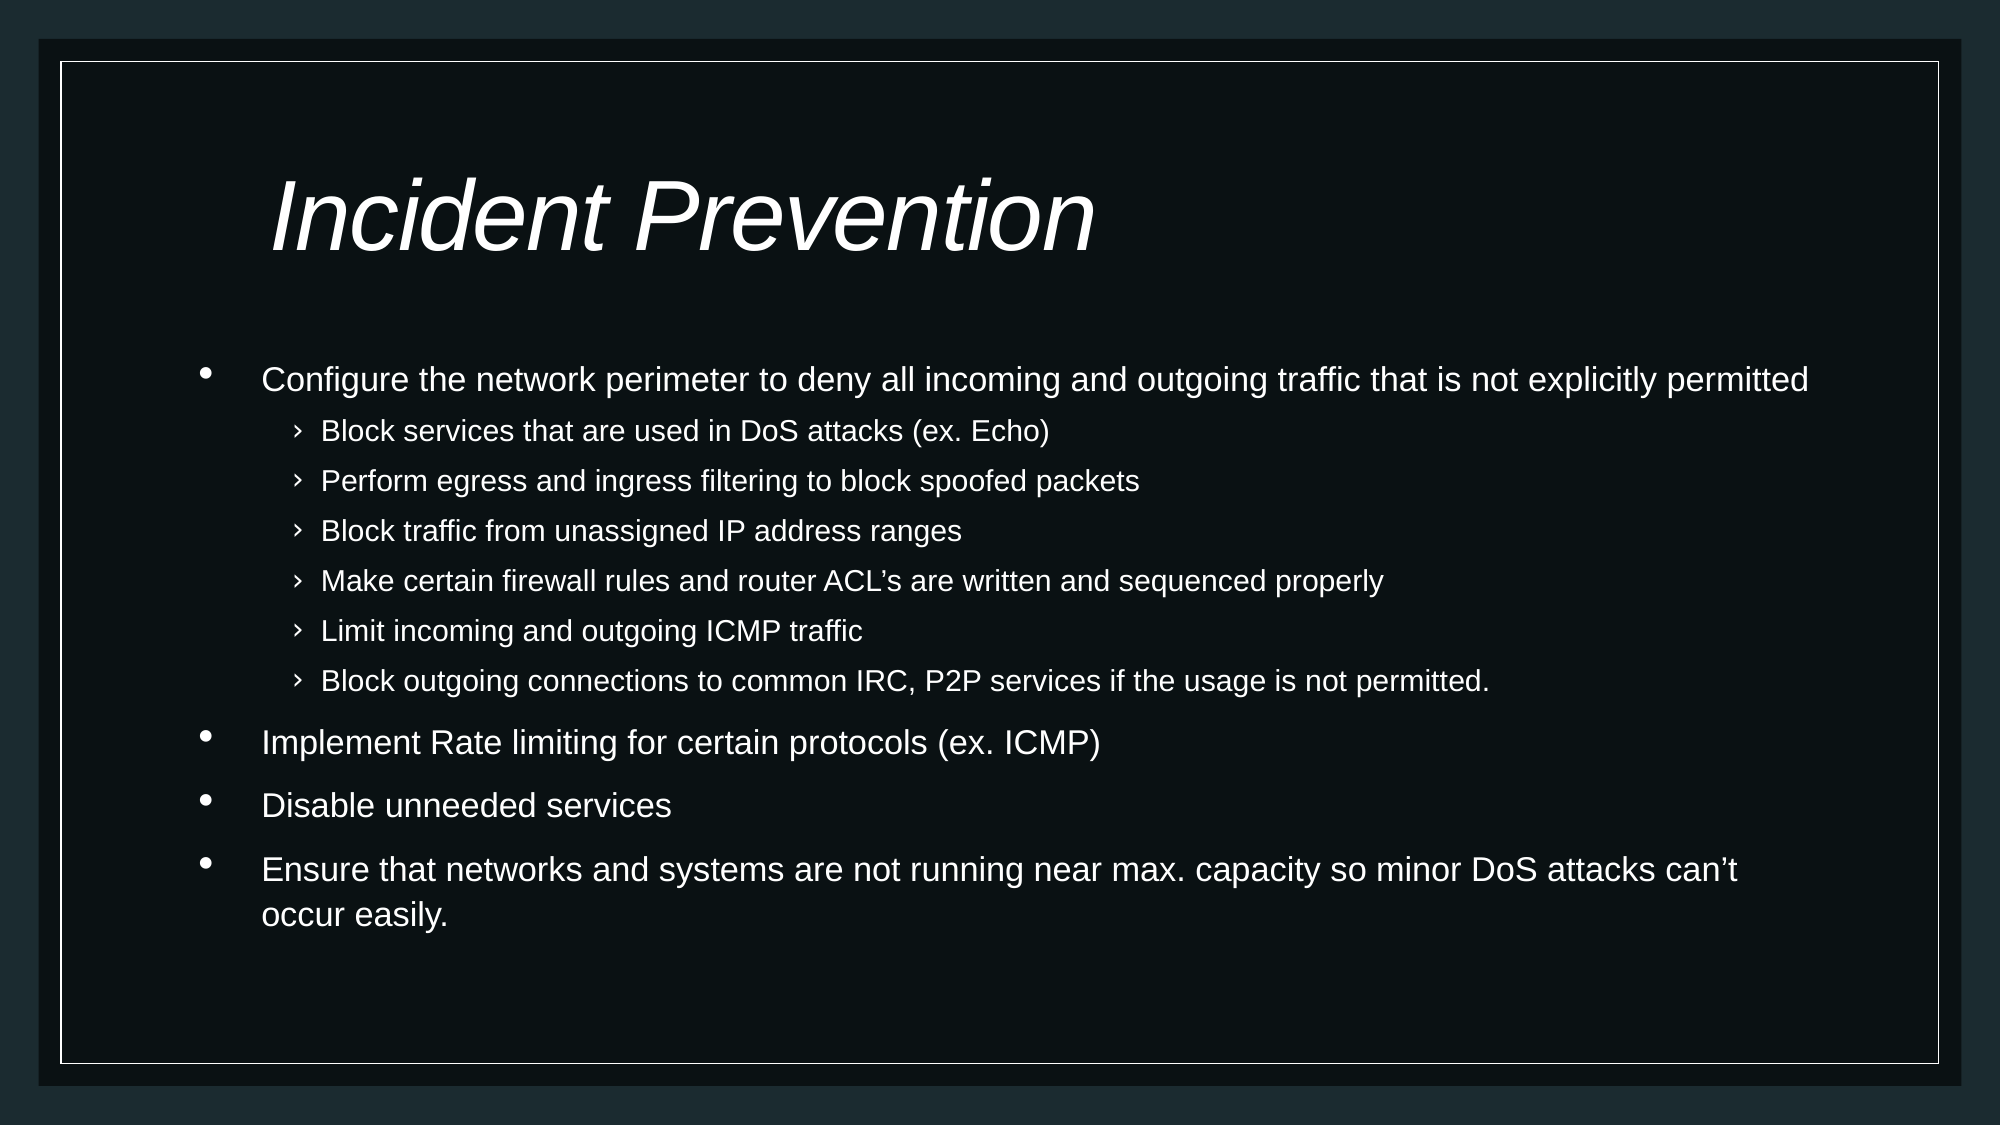

# Incident Prevention
Configure the network perimeter to deny all incoming and outgoing traffic that is not explicitly permitted
Block services that are used in DoS attacks (ex. Echo)
Perform egress and ingress filtering to block spoofed packets
Block traffic from unassigned IP address ranges
Make certain firewall rules and router ACL’s are written and sequenced properly
Limit incoming and outgoing ICMP traffic
Block outgoing connections to common IRC, P2P services if the usage is not permitted.
Implement Rate limiting for certain protocols (ex. ICMP)
Disable unneeded services
Ensure that networks and systems are not running near max. capacity so minor DoS attacks can’t occur easily.